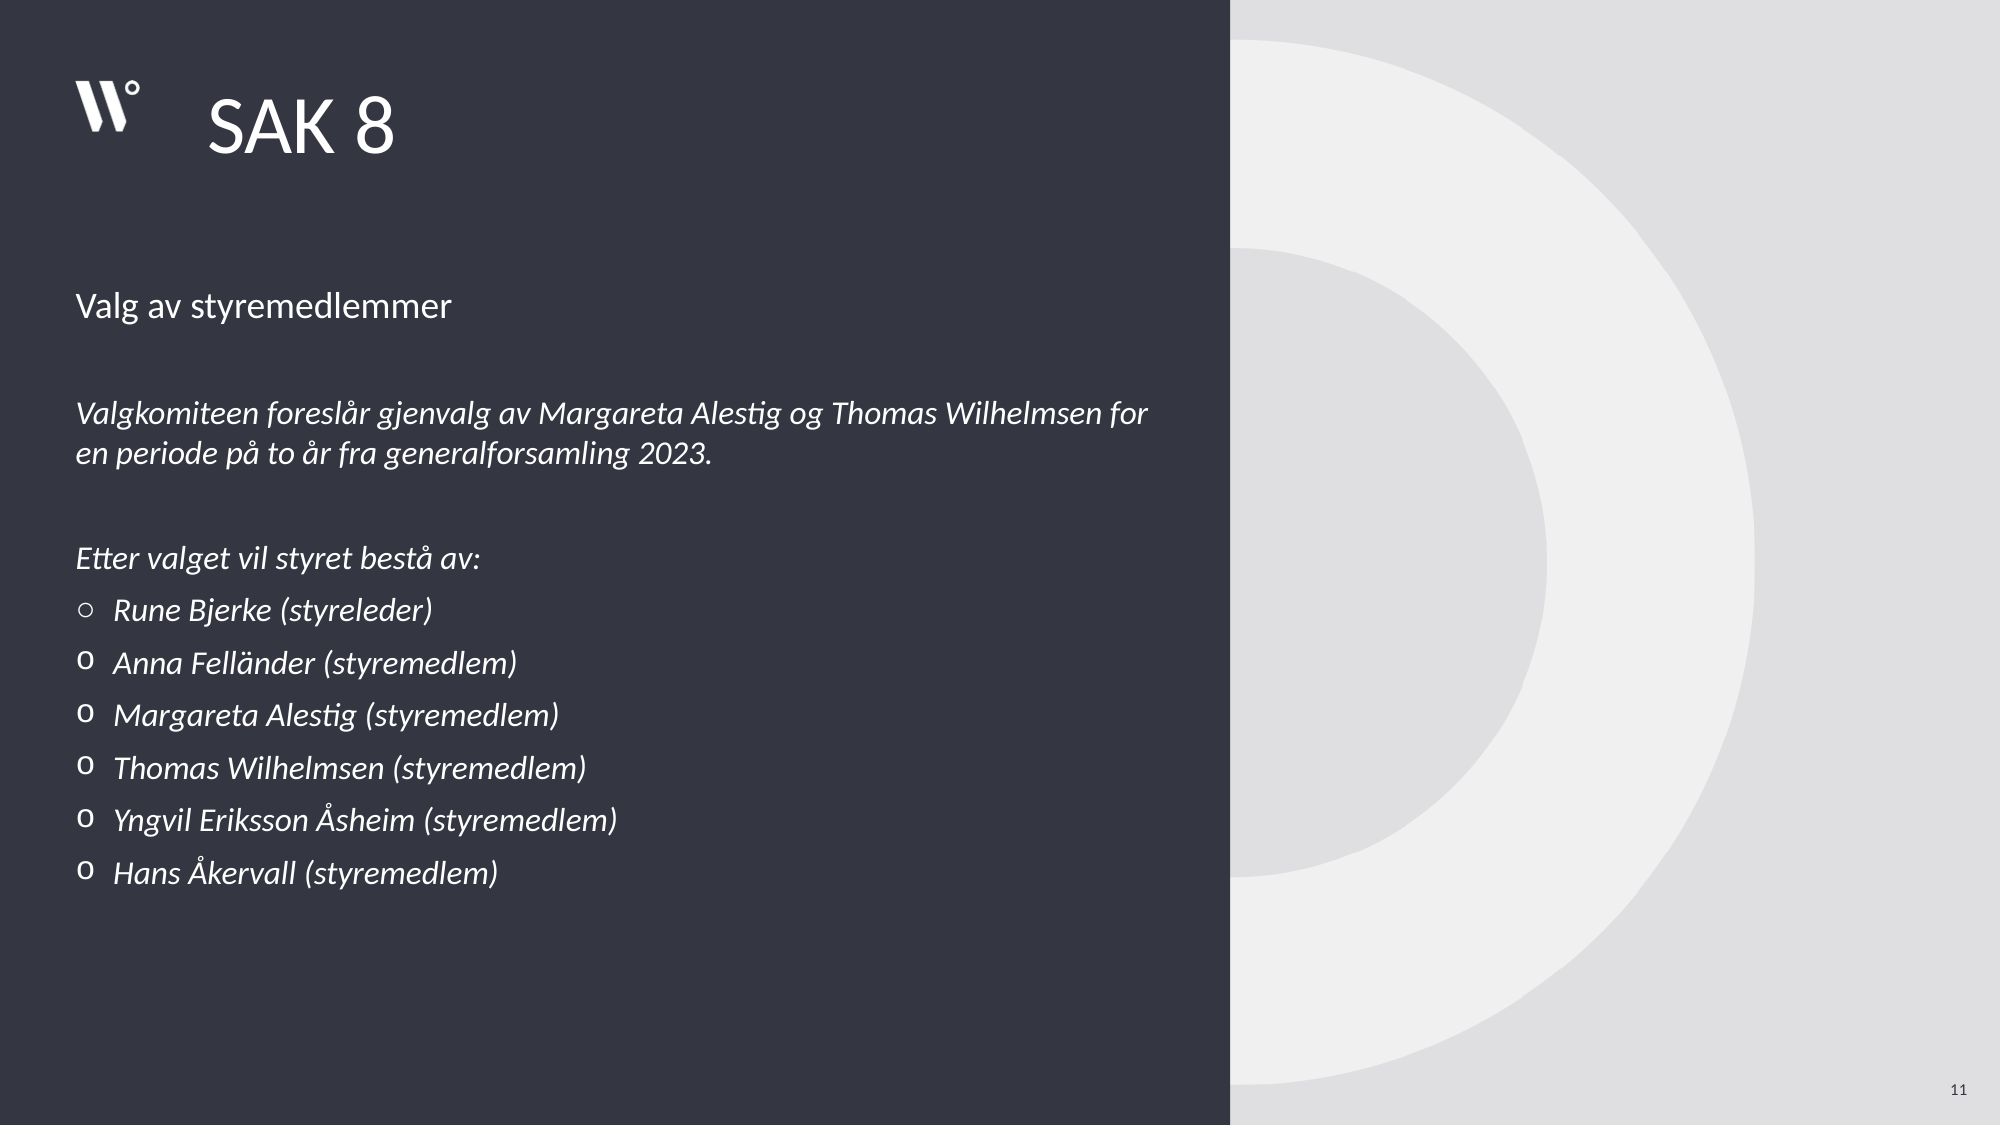

# SAK 8
Valg av styremedlemmer
Valgkomiteen foreslår gjenvalg av Margareta Alestig og Thomas Wilhelmsen for en periode på to år fra generalforsamling 2023.

Etter valget vil styret bestå av:
Rune Bjerke (styreleder)
Anna Felländer (styremedlem)
Margareta Alestig (styremedlem)
Thomas Wilhelmsen (styremedlem)
Yngvil Eriksson Åsheim (styremedlem)
Hans Åkervall (styremedlem)